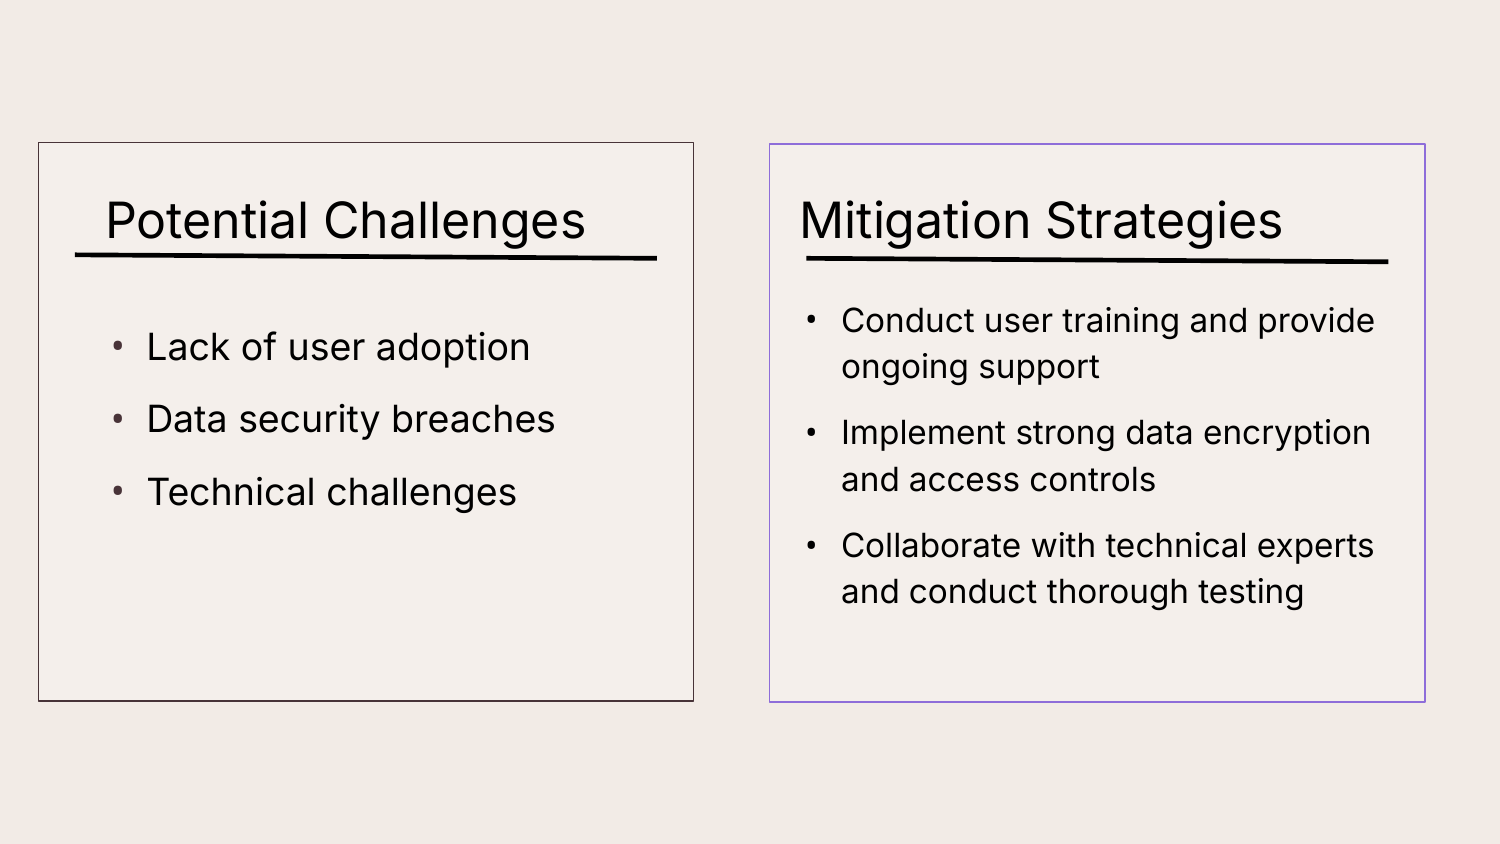

Potential Challenges
Mitigation Strategies
Conduct user training and provide ongoing support
Implement strong data encryption and access controls
Collaborate with technical experts and conduct thorough testing
Lack of user adoption
Data security breaches
Technical challenges